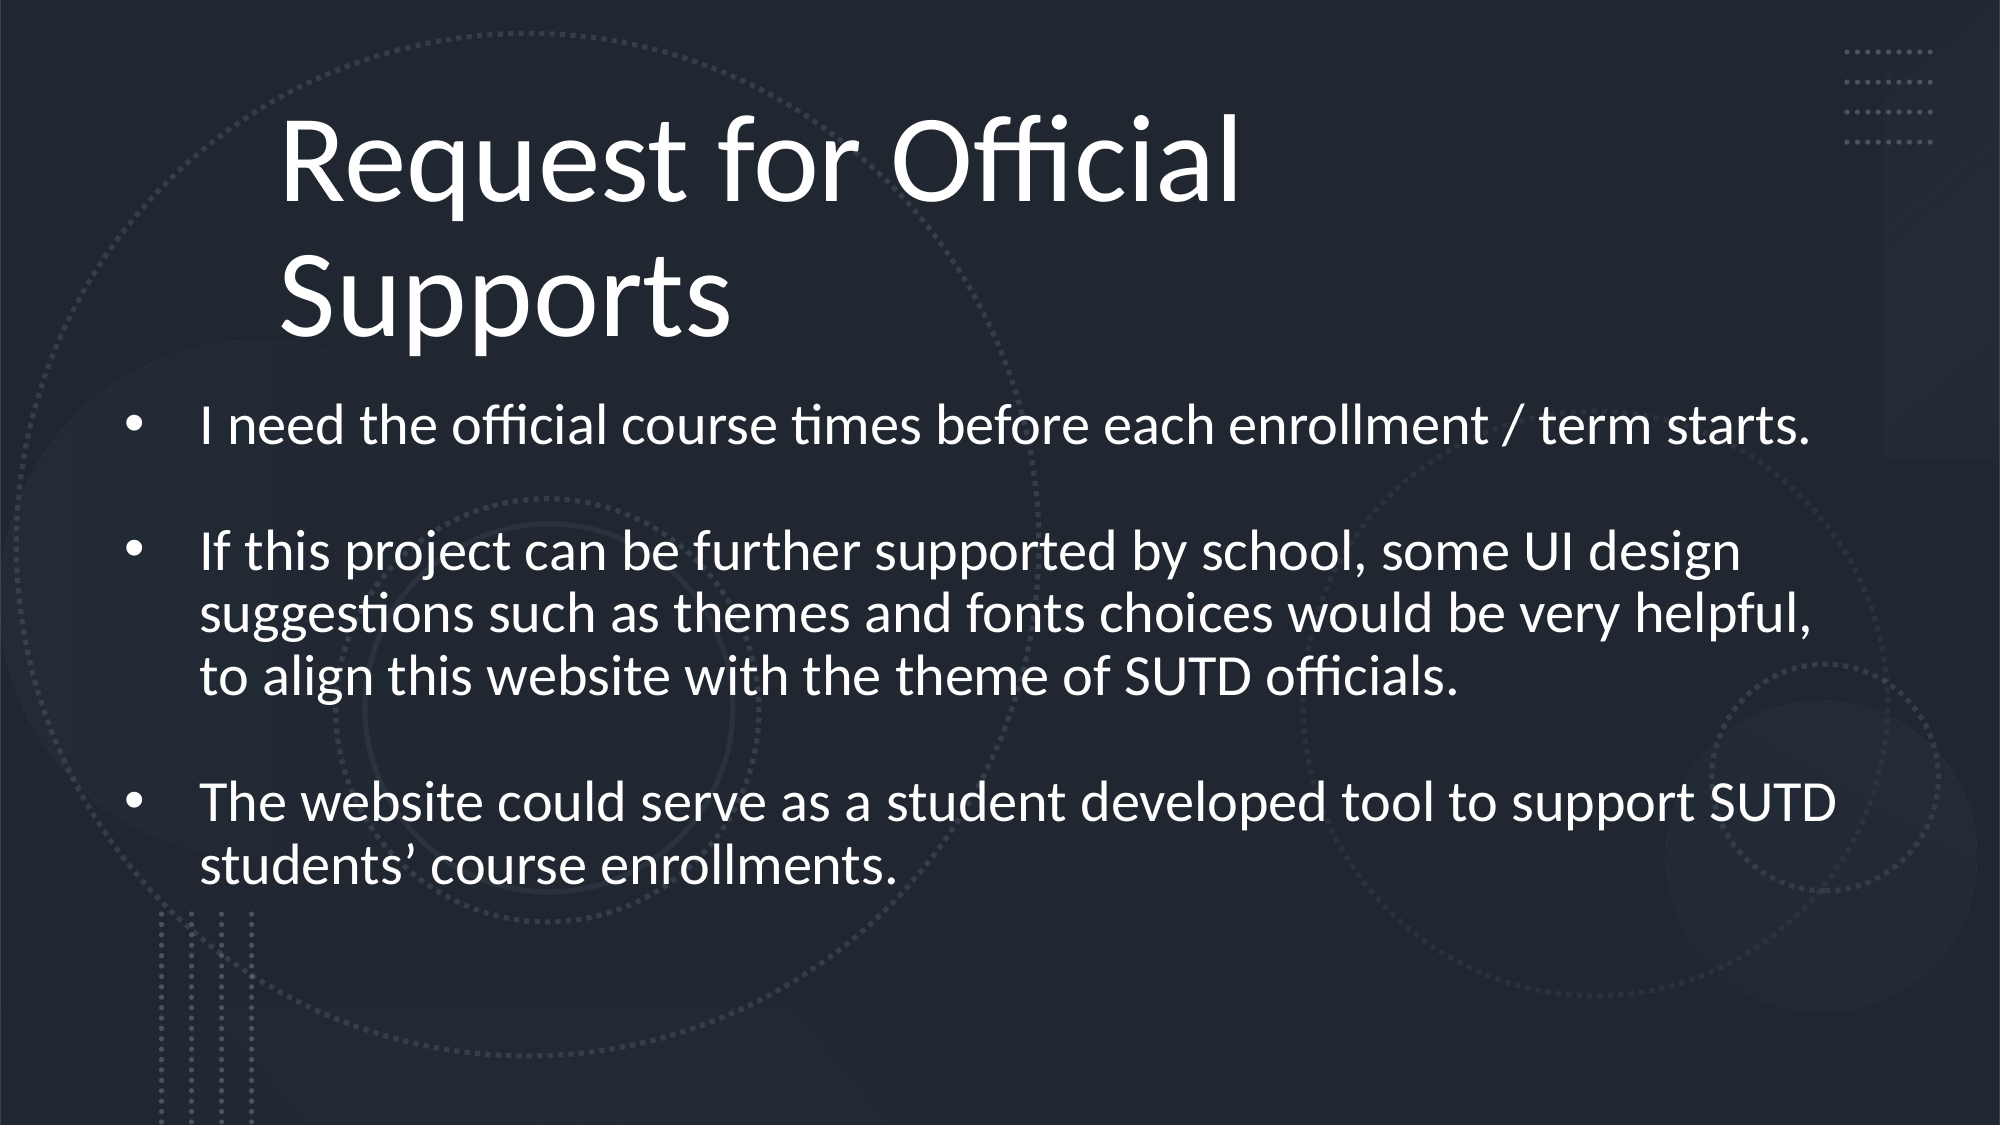

# Request for Official Supports

I need the official course times before each enrollment / term starts.

If this project can be further supported by school, some UI design suggestions such as themes and fonts choices would be very helpful, to align this website with the theme of SUTD officials.

The website could serve as a student developed tool to support SUTD students’ course enrollments.